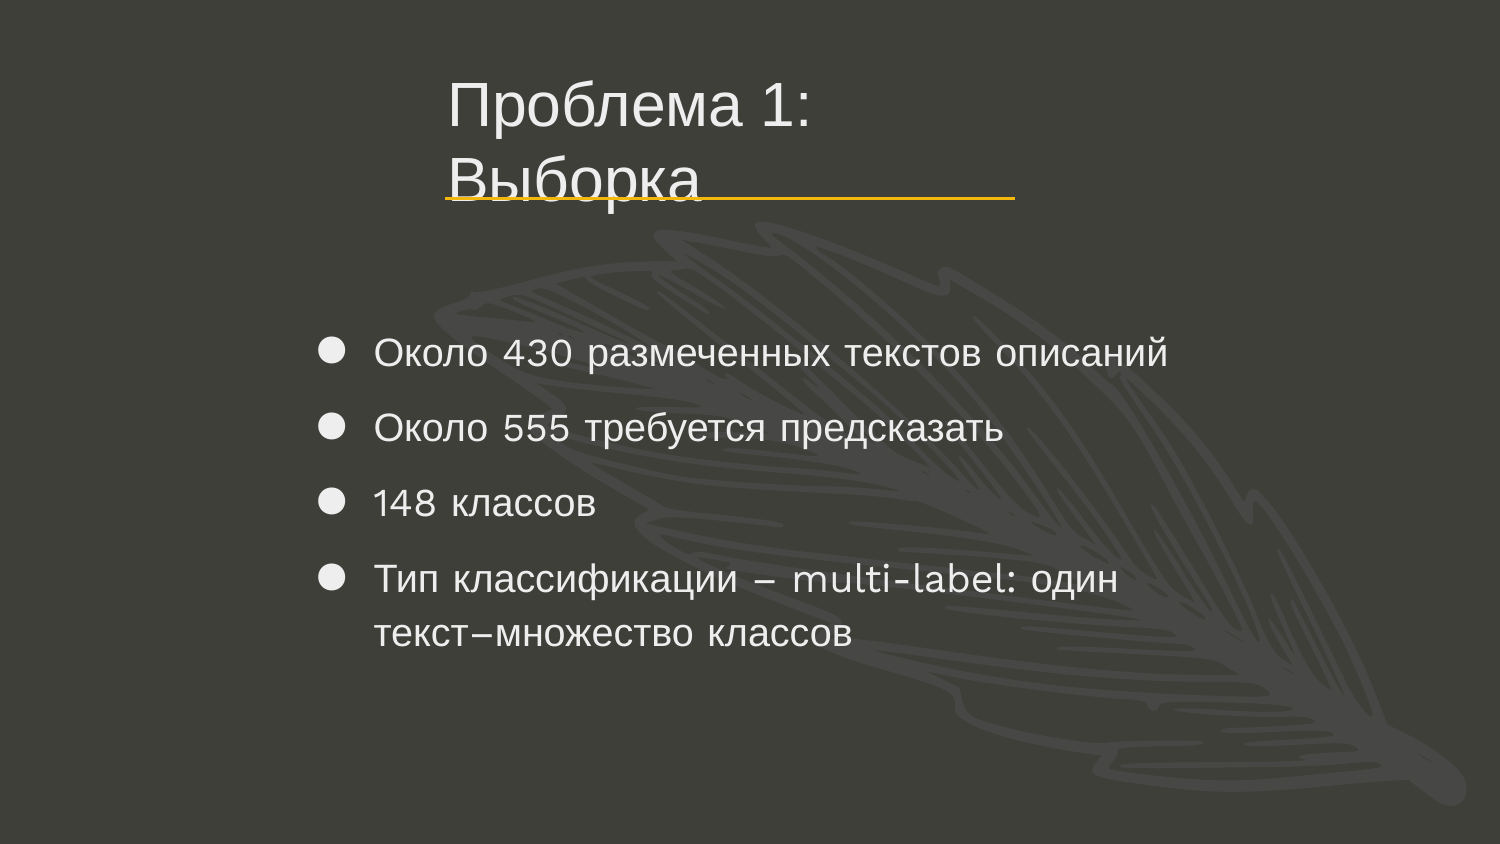

# Проблема 1: Выборка
Около 430 размеченных текстов описаний
Около 555 требуется предсказать
148 классов
Тип классификации – multi-label: один текст–множество классов